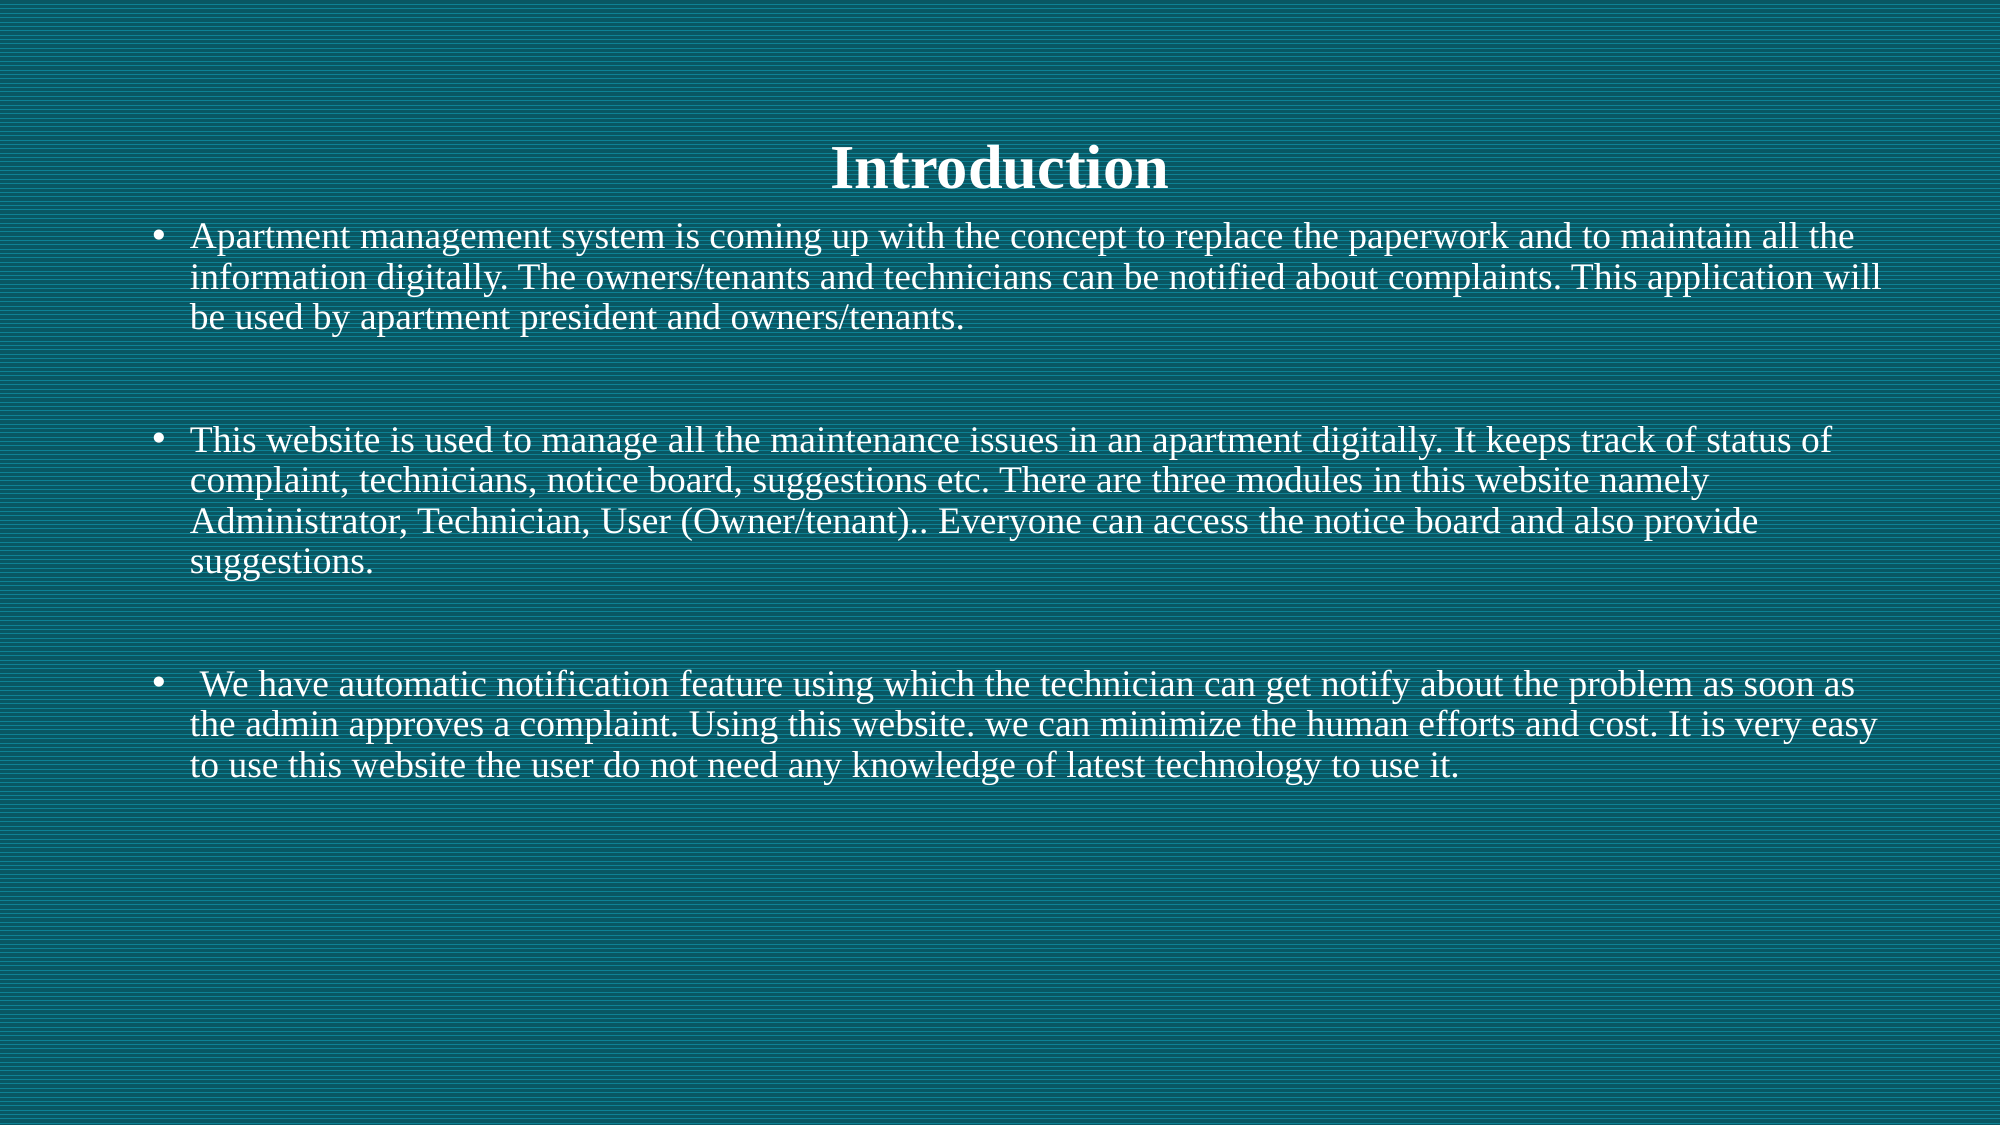

# Introduction
Apartment management system is coming up with the concept to replace the paperwork and to maintain all the information digitally. The owners/tenants and technicians can be notified about complaints. This application will be used by apartment president and owners/tenants.

This website is used to manage all the maintenance issues in an apartment digitally. It keeps track of status of complaint, technicians, notice board, suggestions etc. There are three modules in this website namely Administrator, Technician, User (Owner/tenant).. Everyone can access the notice board and also provide suggestions.

 We have automatic notification feature using which the technician can get notify about the problem as soon as the admin approves a complaint. Using this website. we can minimize the human efforts and cost. It is very easy to use this website the user do not need any knowledge of latest technology to use it.